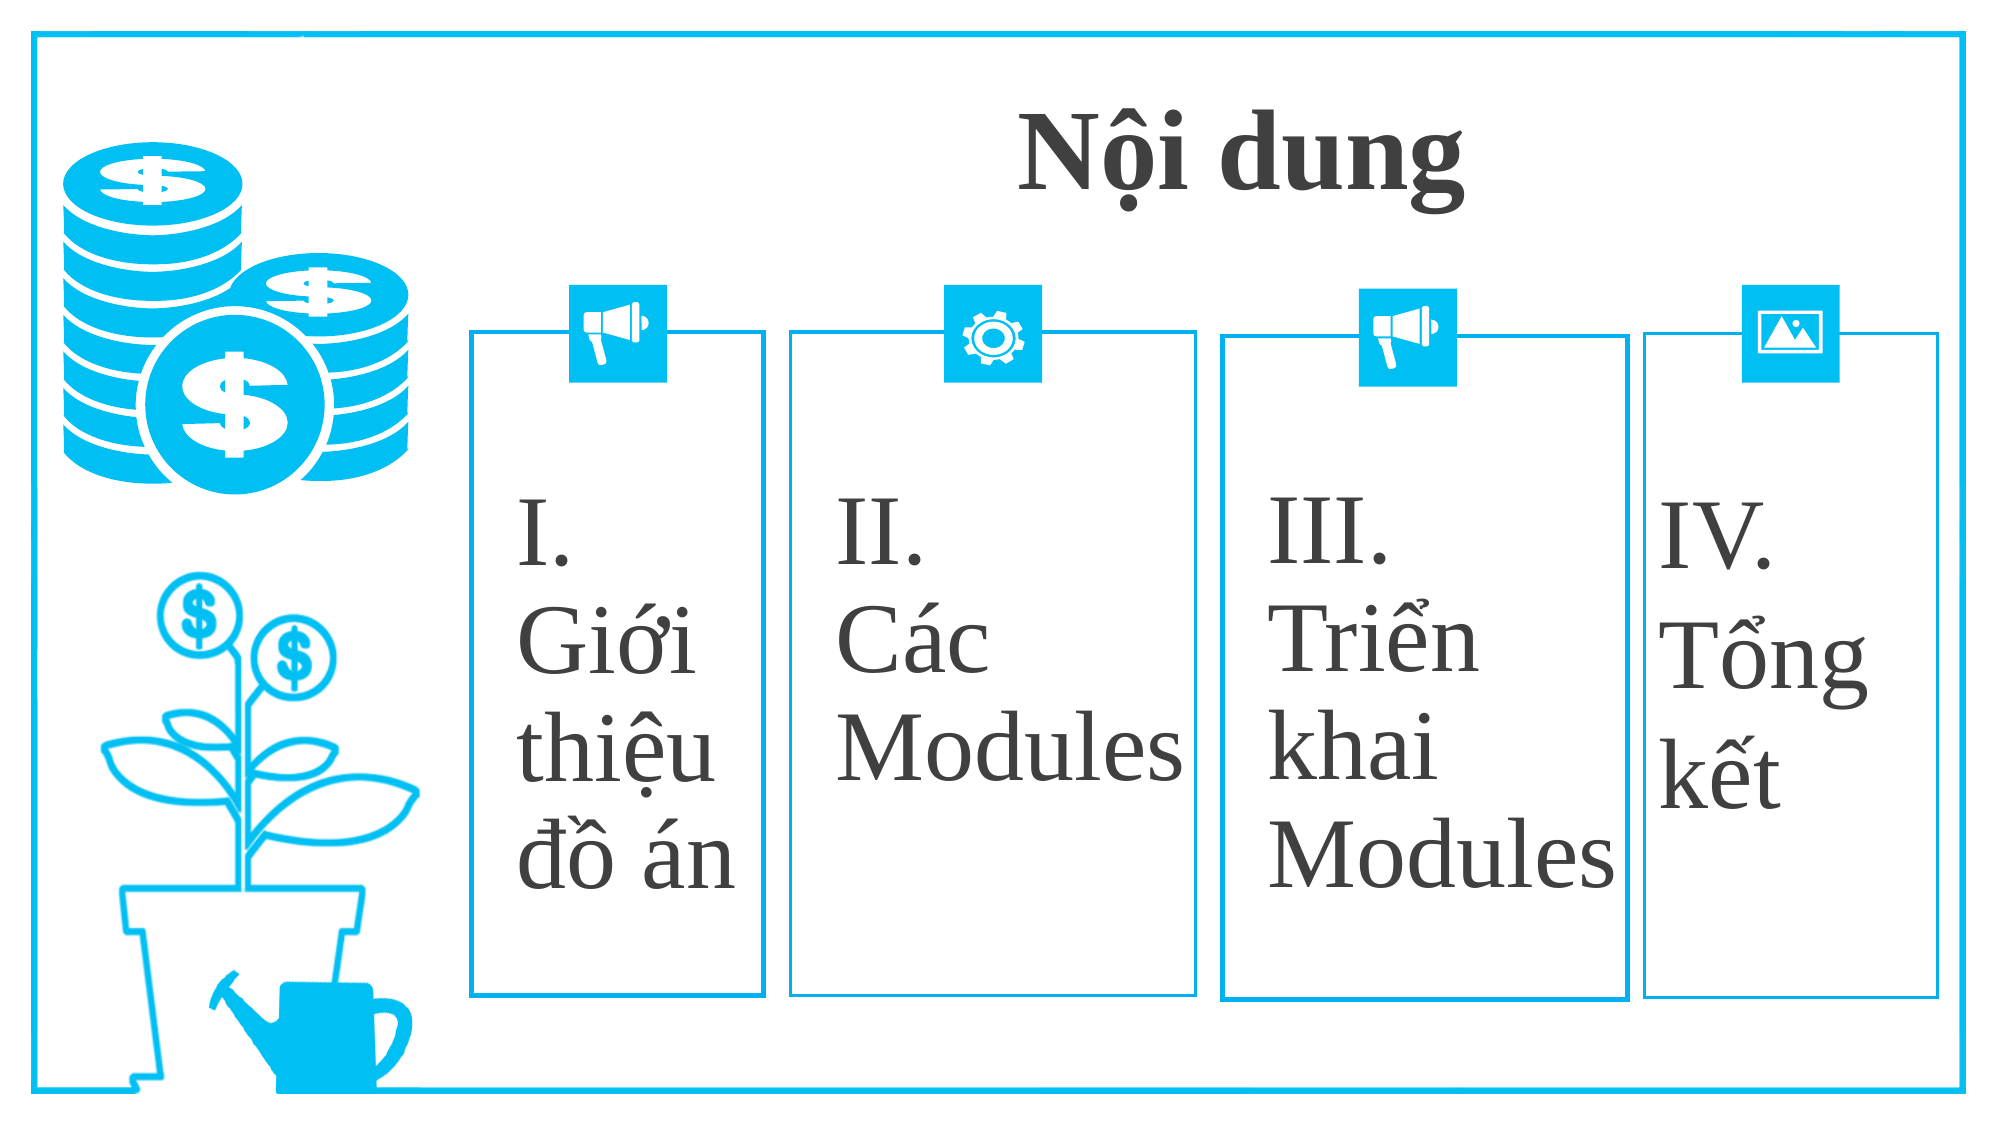

Nội dung

IV.
Tổng kết
III.
Triển khai Modules
I.
Giới thiệu đồ án
II.
Các Modules